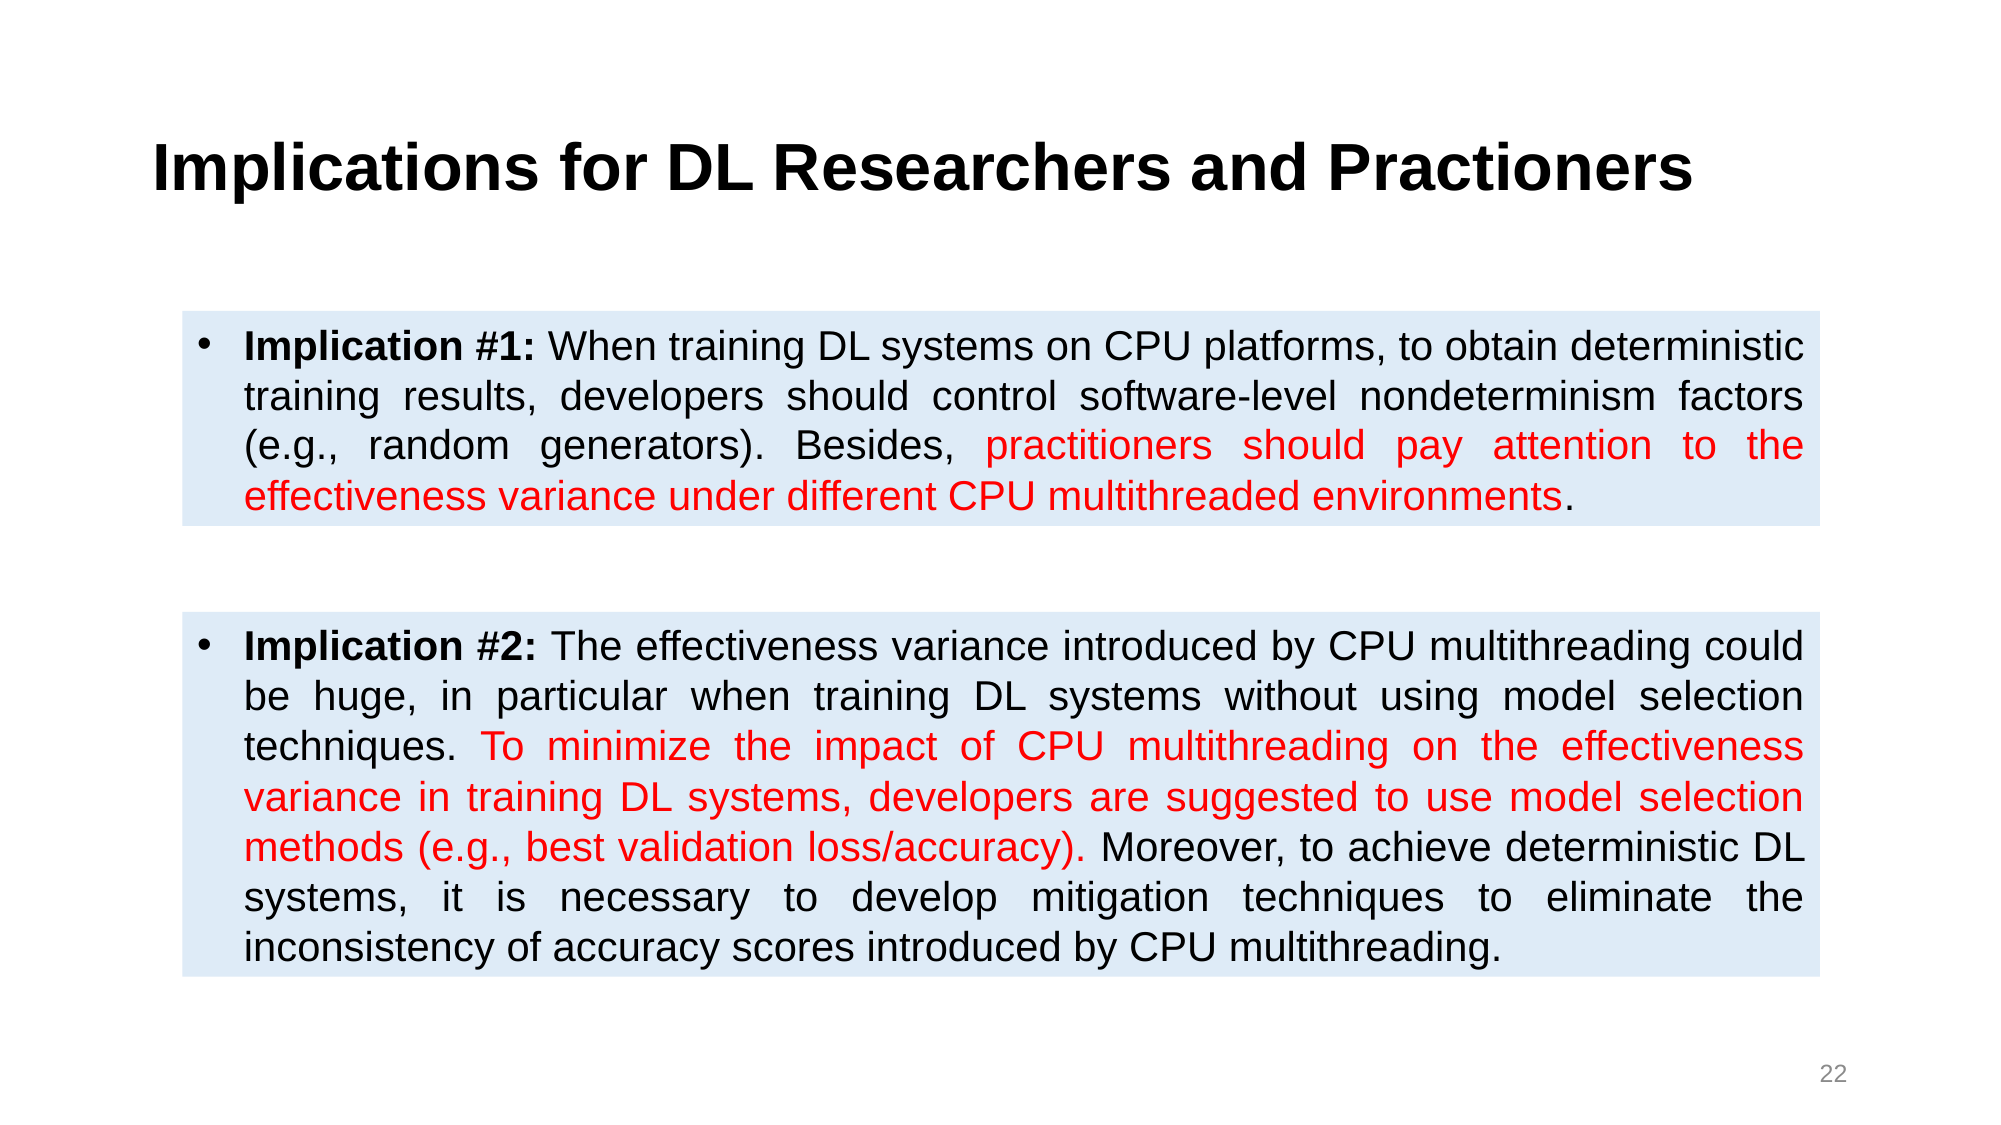

# Implications for DL Researchers and Practioners
Implication #1: When training DL systems on CPU platforms, to obtain deterministic training results, developers should control software-level nondeterminism factors (e.g., random generators). Besides, practitioners should pay attention to the effectiveness variance under different CPU multithreaded environments.
Implication #2: The effectiveness variance introduced by CPU multithreading could be huge, in particular when training DL systems without using model selection techniques. To minimize the impact of CPU multithreading on the effectiveness variance in training DL systems, developers are suggested to use model selection methods (e.g., best validation loss/accuracy). Moreover, to achieve deterministic DL systems, it is necessary to develop mitigation techniques to eliminate the inconsistency of accuracy scores introduced by CPU multithreading.
22